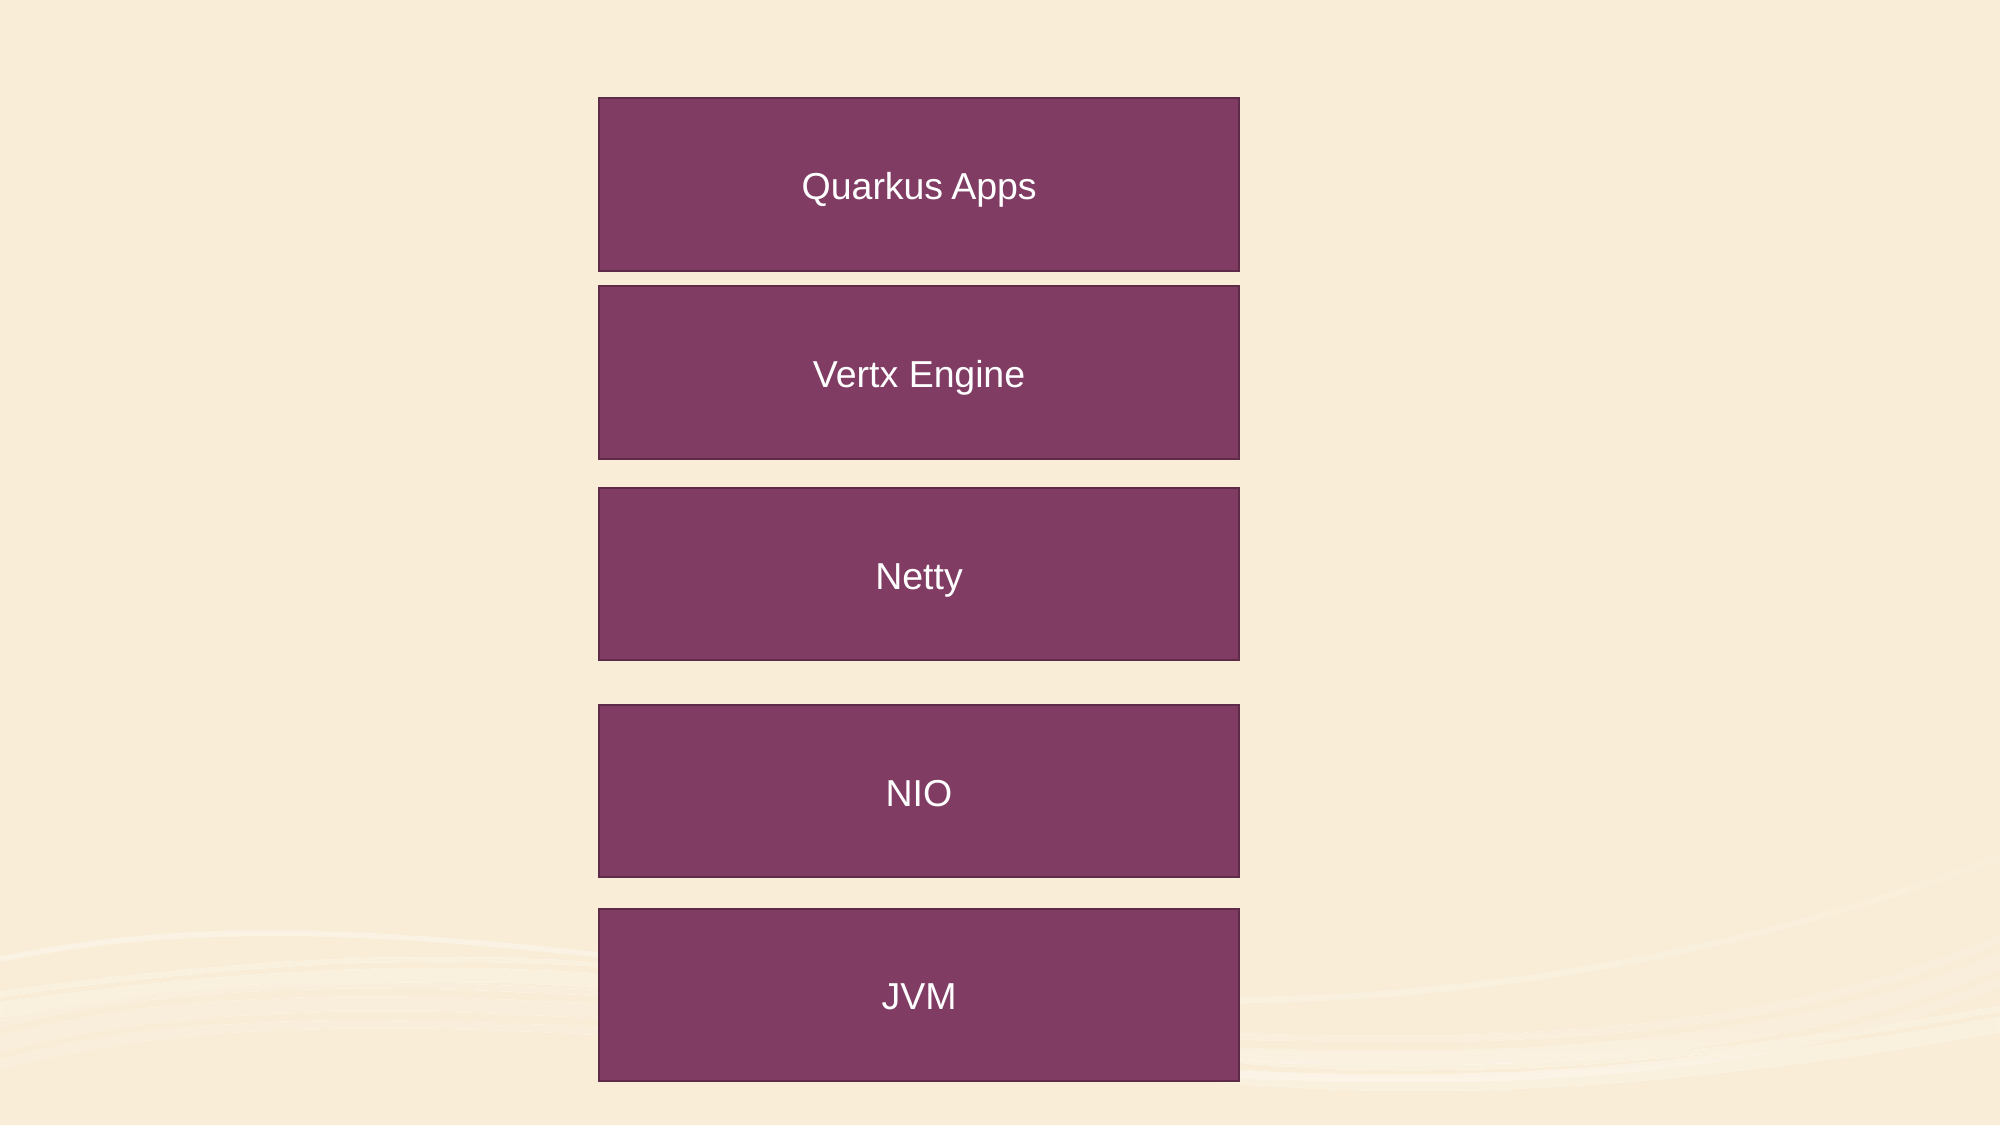

Quarkus Apps
Vertx Engine
Netty
NIO
JVM